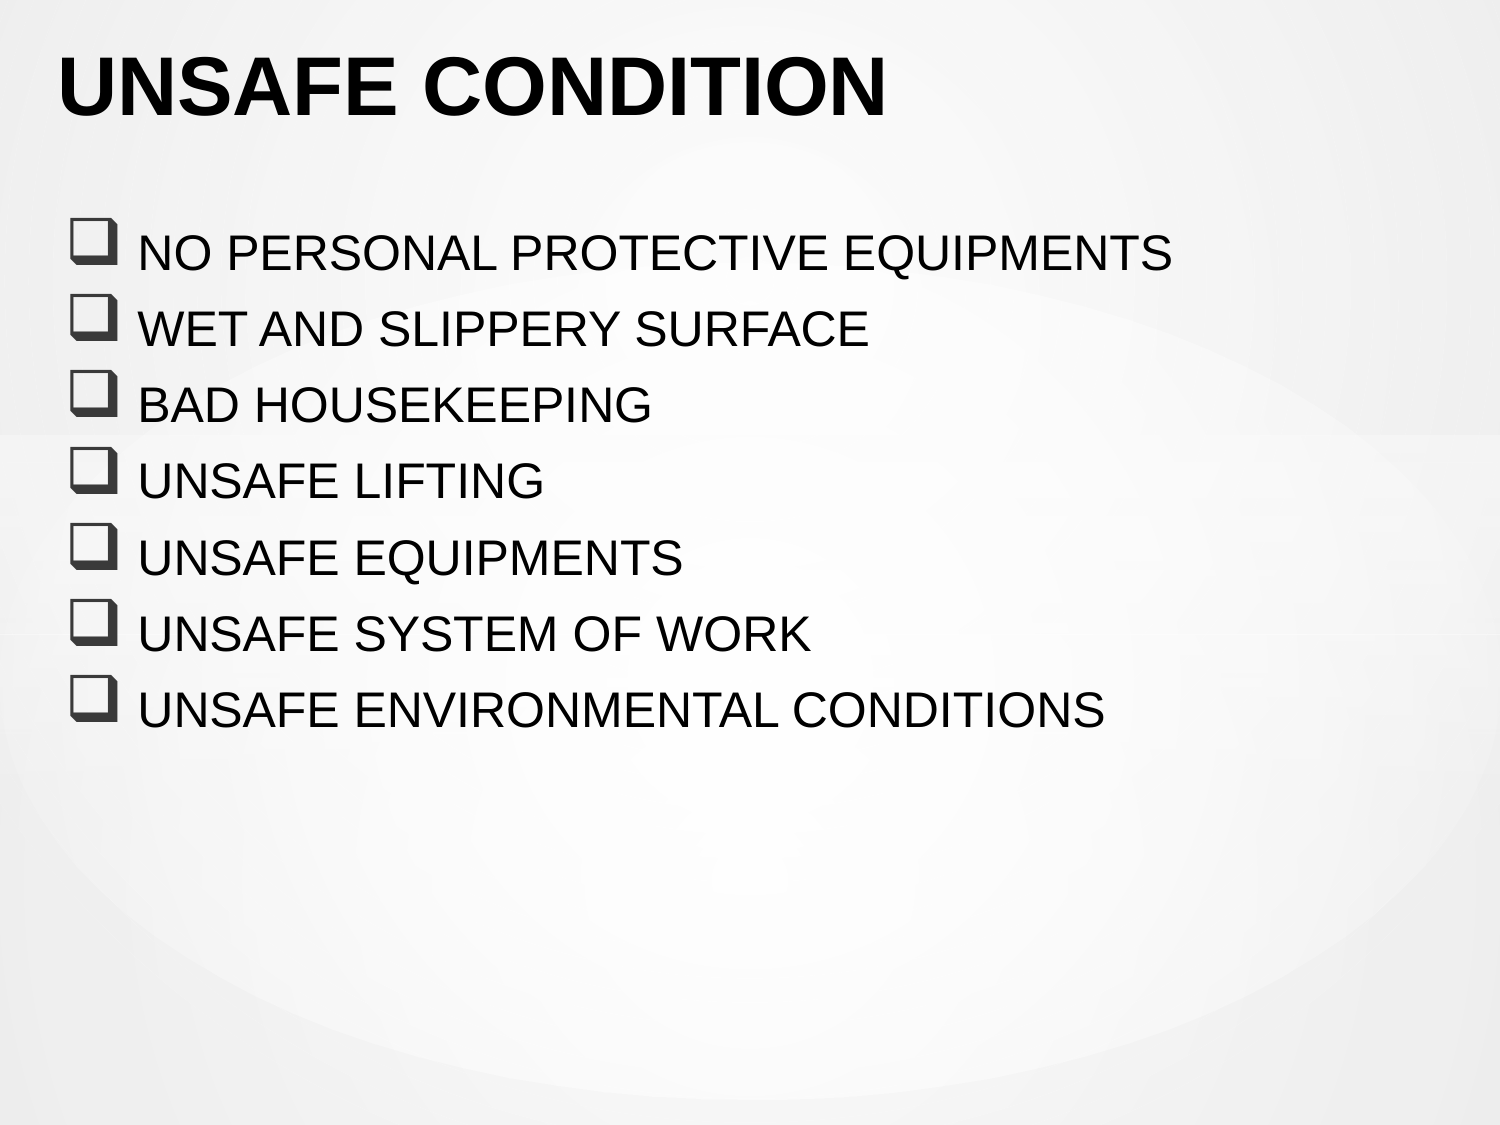

# UNSAFE CONDITION
 NO PERSONAL PROTECTIVE EQUIPMENTS
 WET AND SLIPPERY SURFACE
 BAD HOUSEKEEPING
 UNSAFE LIFTING
 UNSAFE EQUIPMENTS
 UNSAFE SYSTEM OF WORK
 UNSAFE ENVIRONMENTAL CONDITIONS